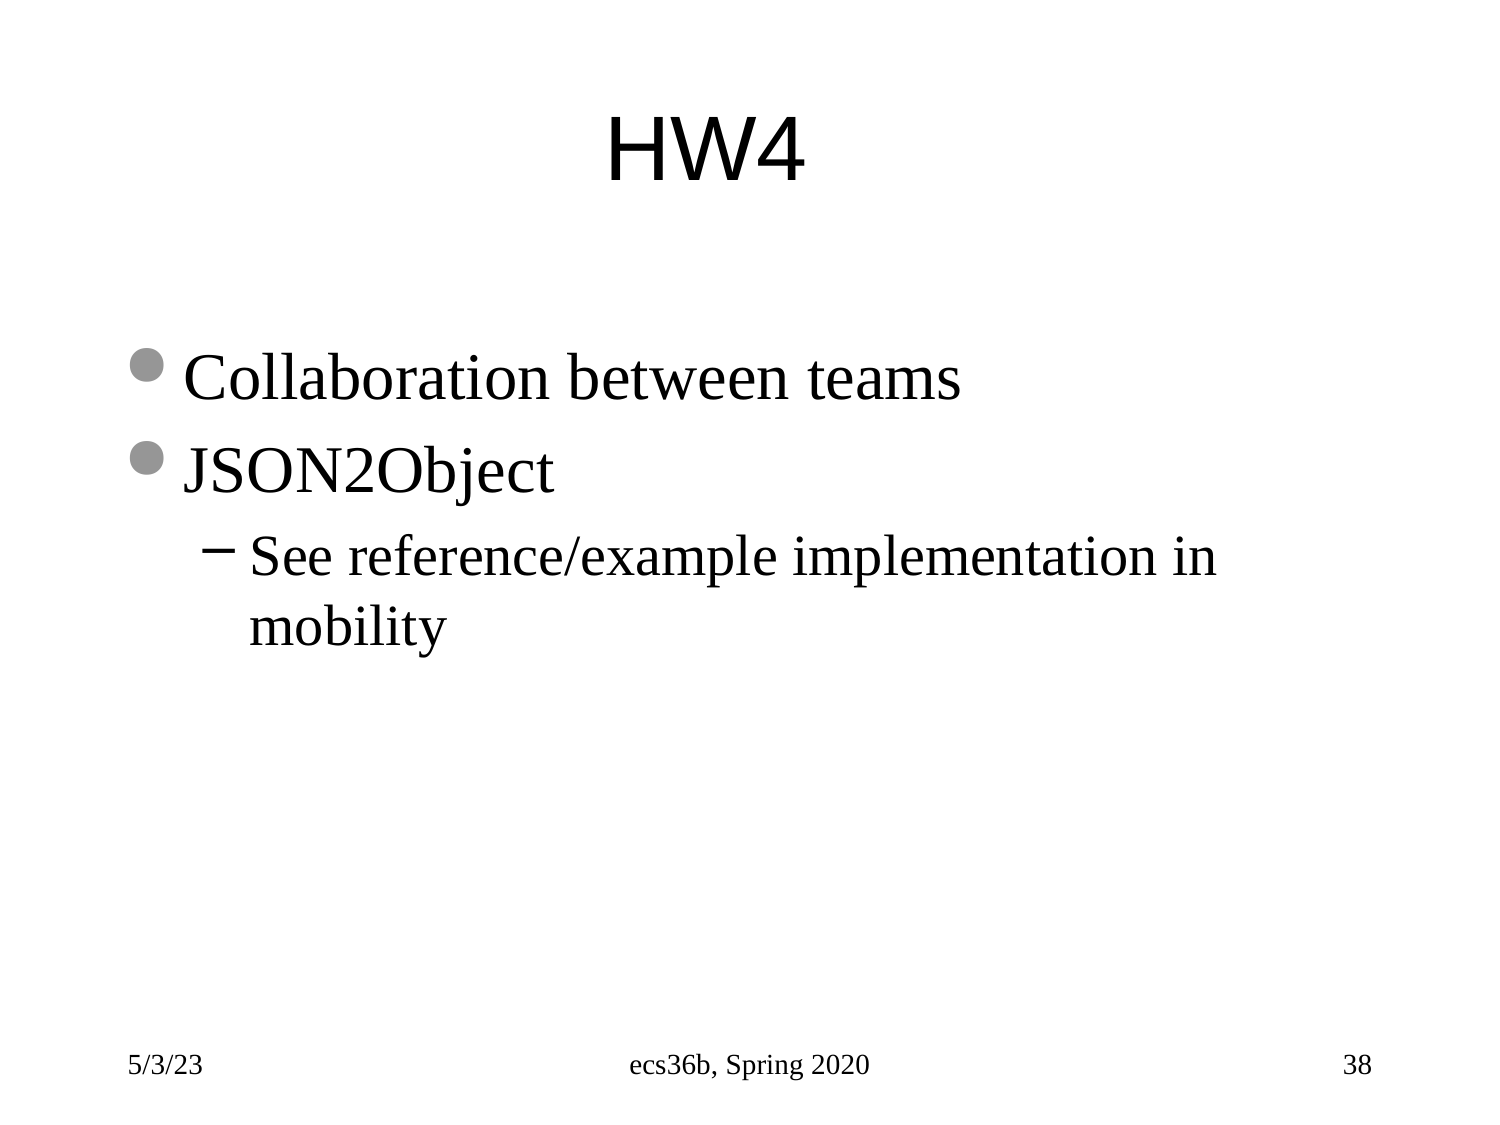

# HW4
Collaboration between teams
JSON2Object
See reference/example implementation in mobility
5/3/23
ecs36b, Spring 2020
38